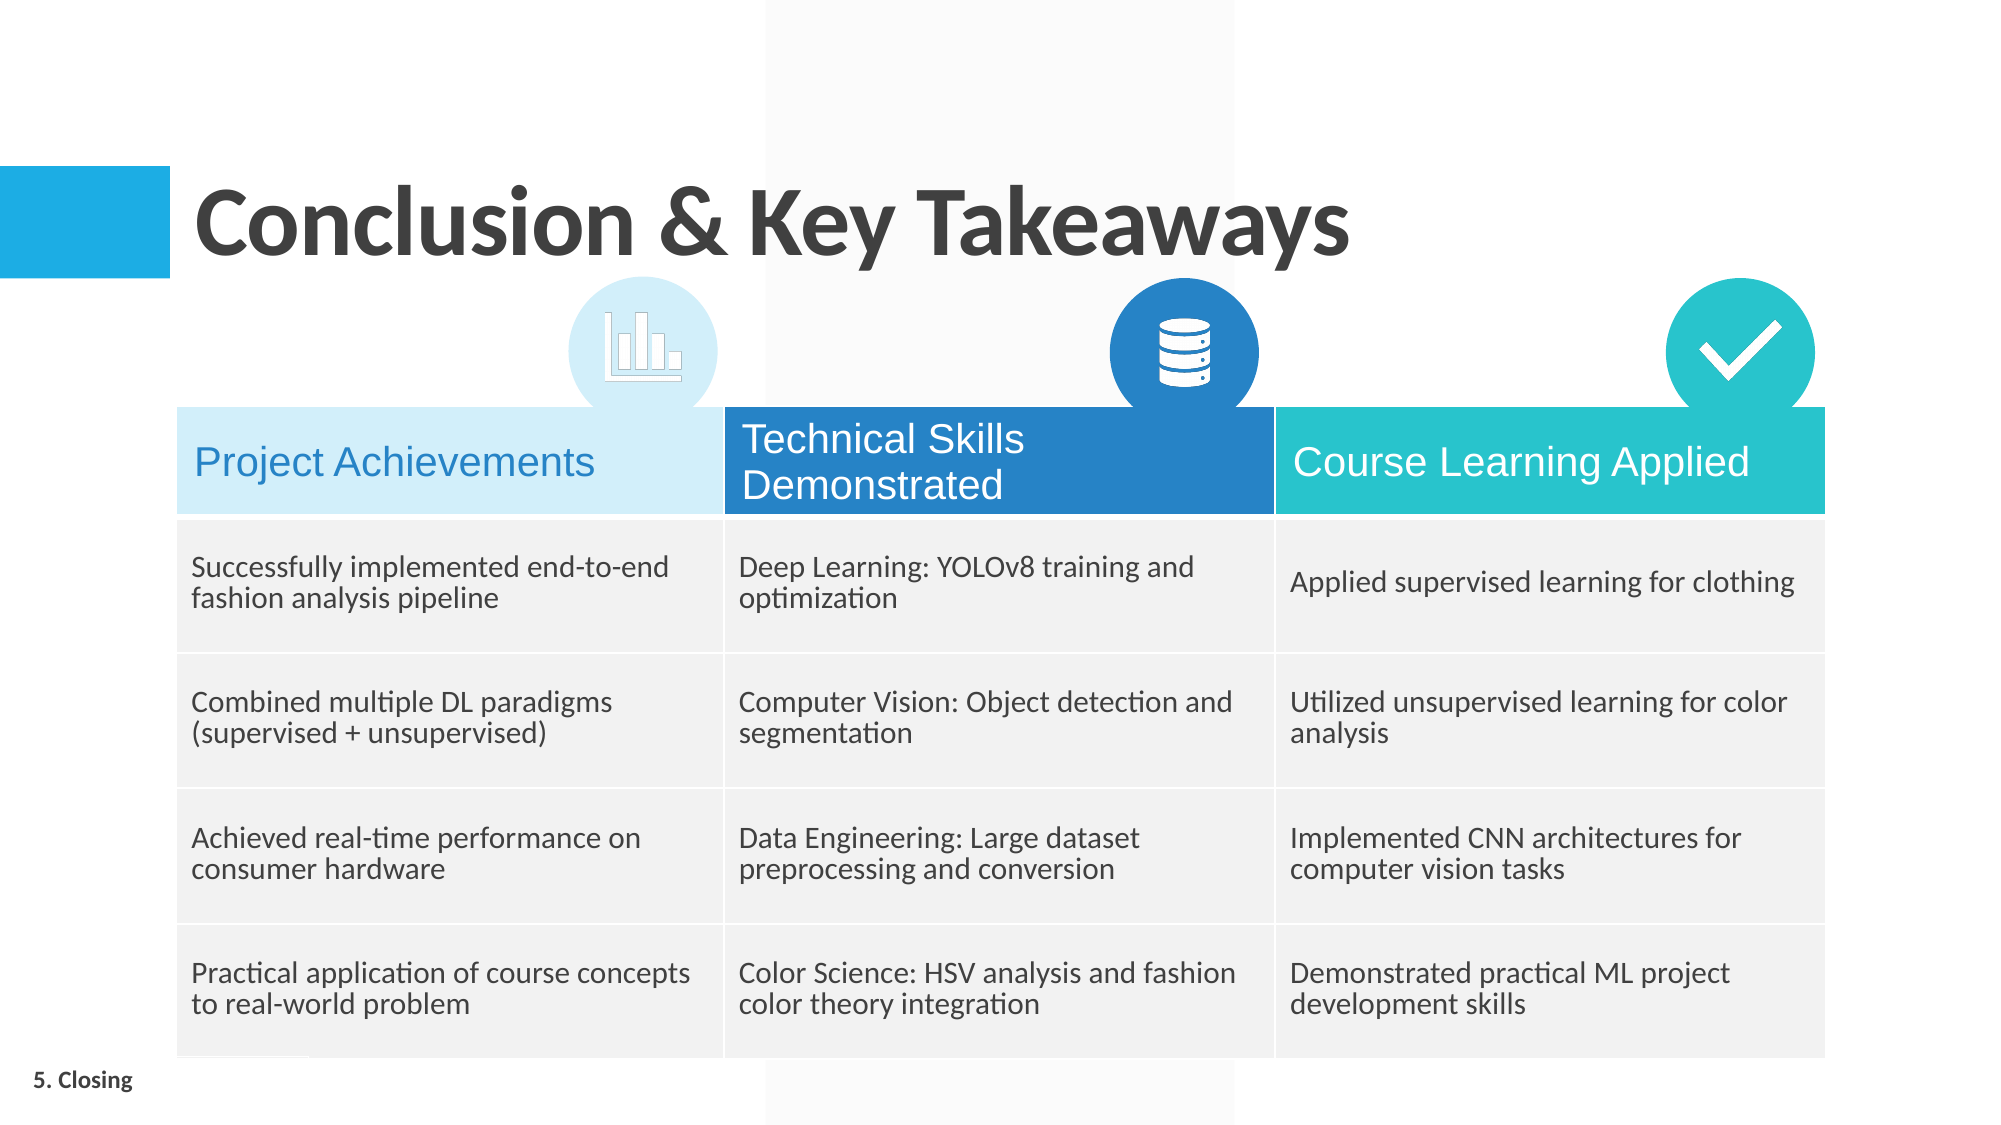

# Conclusion & Key Takeaways

| Project Achievements | Technical Skills Demonstrated | Course Learning Applied |
| --- | --- | --- |
| Successfully implemented end-to-end fashion analysis pipeline | Deep Learning: YOLOv8 training and optimization | Applied supervised learning for clothing |
| Combined multiple DL paradigms (supervised + unsupervised) | Computer Vision: Object detection and segmentation | Utilized unsupervised learning for color analysis |
| Achieved real-time performance on consumer hardware | Data Engineering: Large dataset preprocessing and conversion | Implemented CNN architectures for computer vision tasks |
| Practical application of course concepts to real-world problem | Color Science: HSV analysis and fashion color theory integration | Demonstrated practical ML project development skills |
  5. Closing